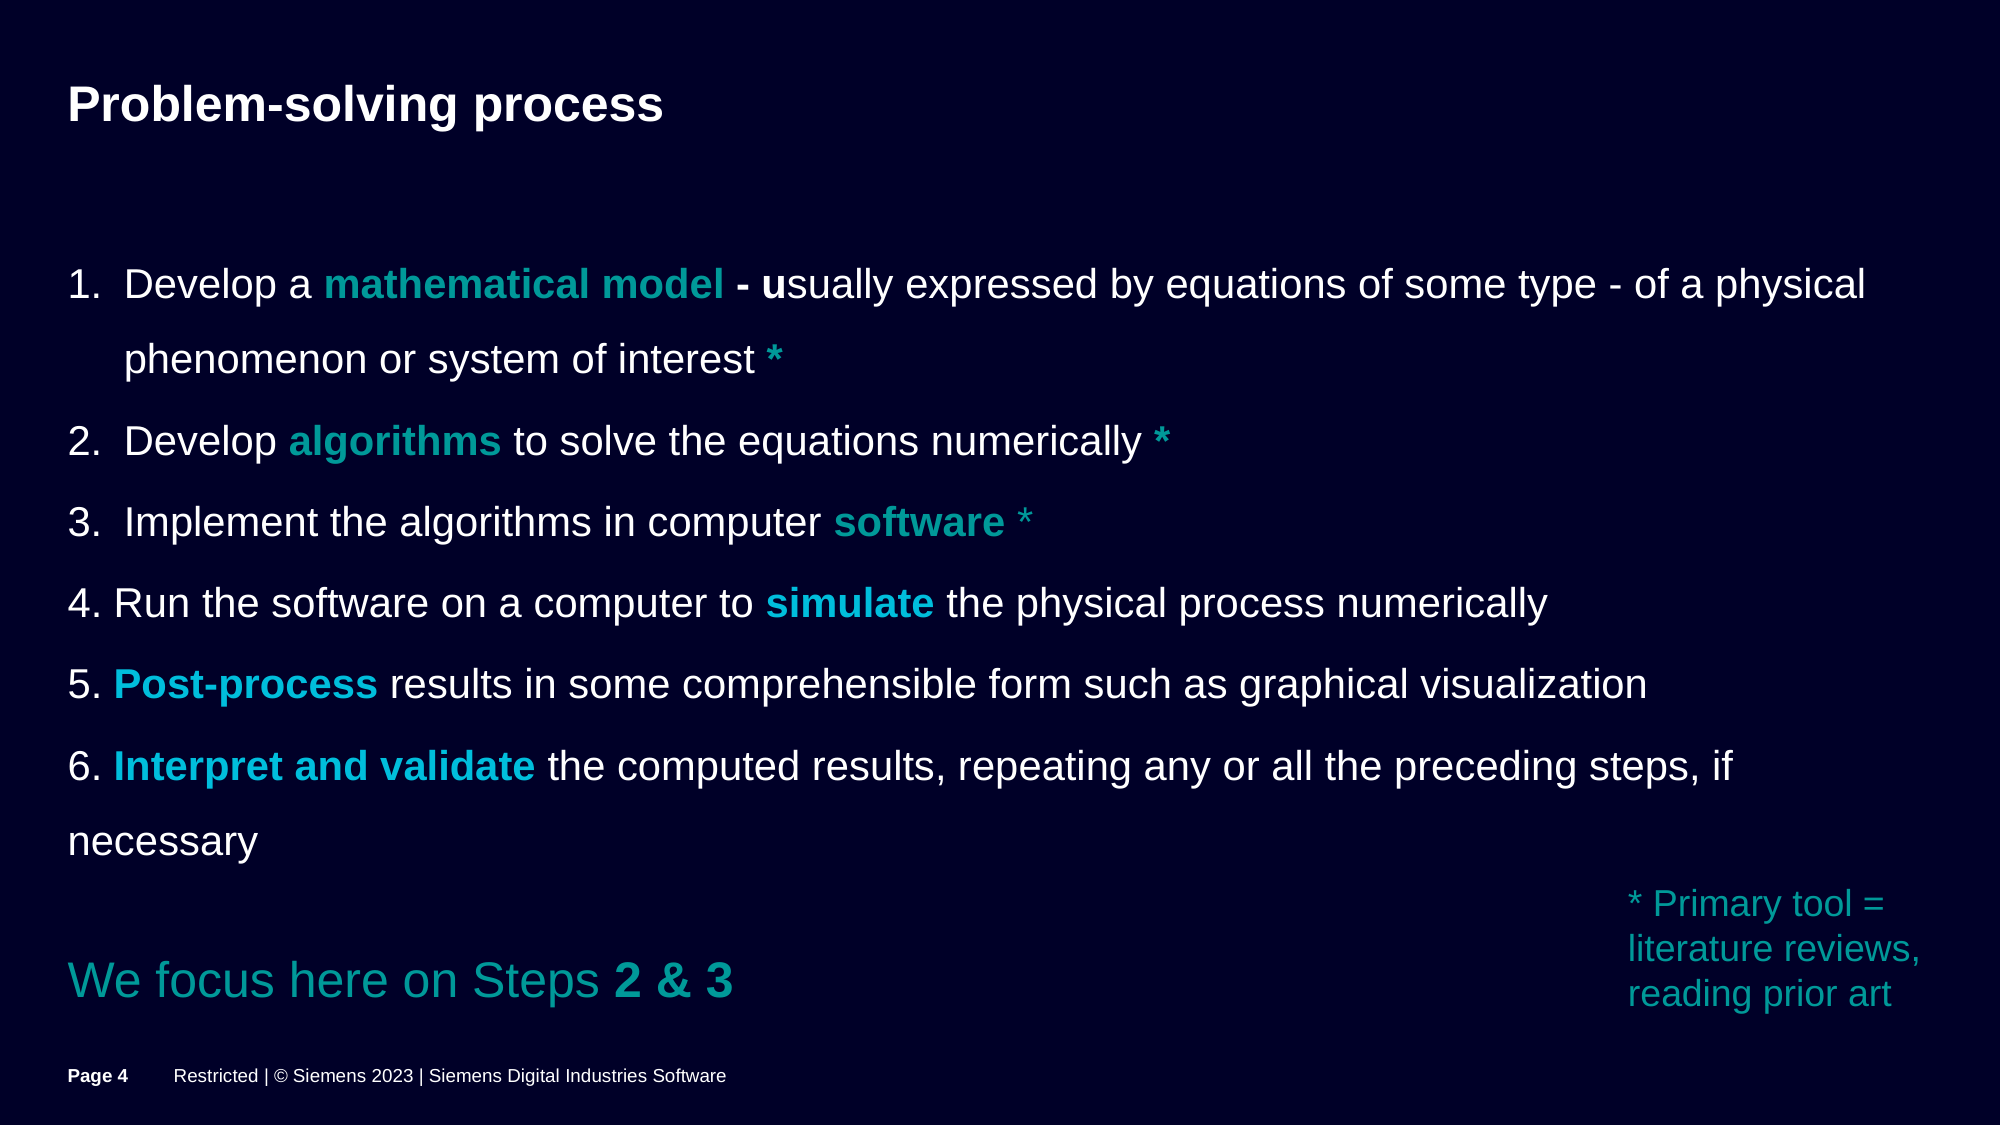

# Problem-solving process
Develop a mathematical model - usually expressed by equations of some type - of a physical phenomenon or system of interest *
Develop algorithms to solve the equations numerically *
Implement the algorithms in computer software *
4. Run the software on a computer to simulate the physical process numerically
5. Post-process results in some comprehensible form such as graphical visualization
6. Interpret and validate the computed results, repeating any or all the preceding steps, if necessary

We focus here on Steps 2 & 3
* Primary tool = literature reviews,  reading prior art
Page 4
Restricted | © Siemens 2023 | Siemens Digital Industries Software